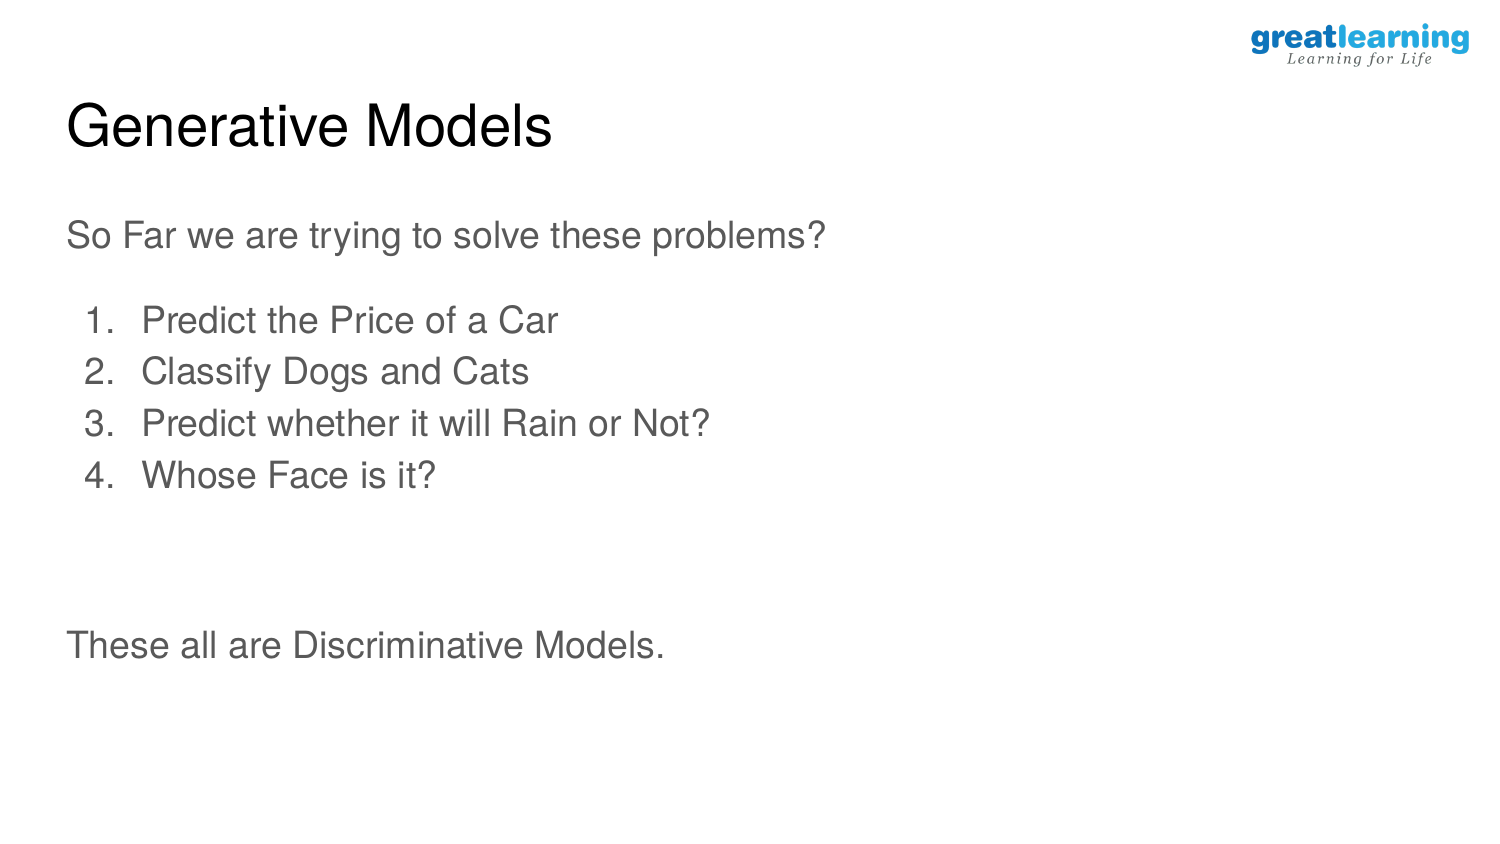

# Generative Models
So Far we are trying to solve these problems?
Predict the Price of a Car
Classify Dogs and Cats
Predict whether it will Rain or Not?
Whose Face is it?

These all are Discriminative Models.